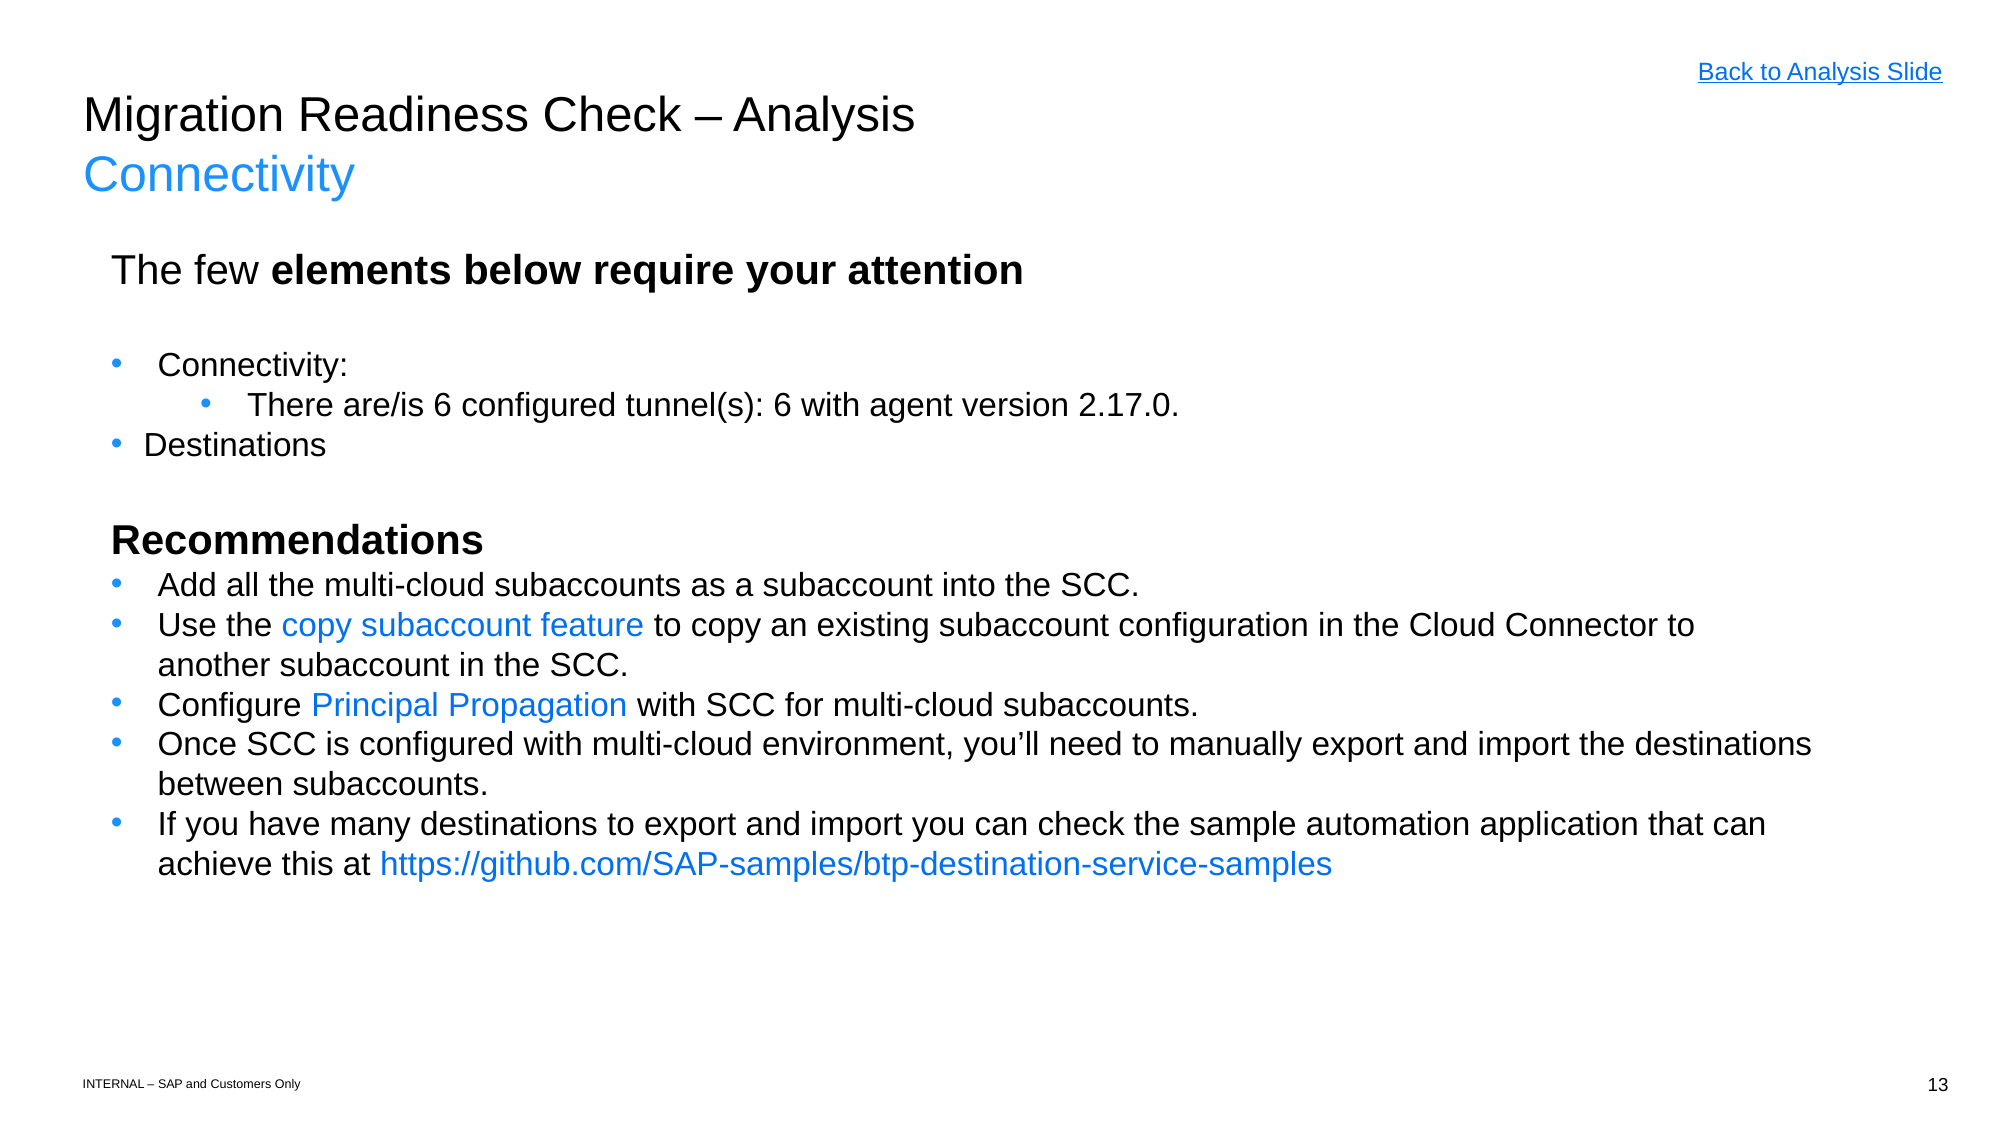

Back to Analysis Slide
# Migration Readiness Check – Analysis Connectivity
The few elements below require your attention

Connectivity:
There are/is 6 configured tunnel(s): 6 with agent version 2.17.0.
Destinations

Recommendations
Add all the multi-cloud subaccounts as a subaccount into the SCC.
Use the copy subaccount feature to copy an existing subaccount configuration in the Cloud Connector to another subaccount in the SCC.
Configure Principal Propagation with SCC for multi-cloud subaccounts.
Once SCC is configured with multi-cloud environment, you’ll need to manually export and import the destinations between subaccounts.
If you have many destinations to export and import you can check the sample automation application that can achieve this at https://github.com/SAP-samples/btp-destination-service-samples